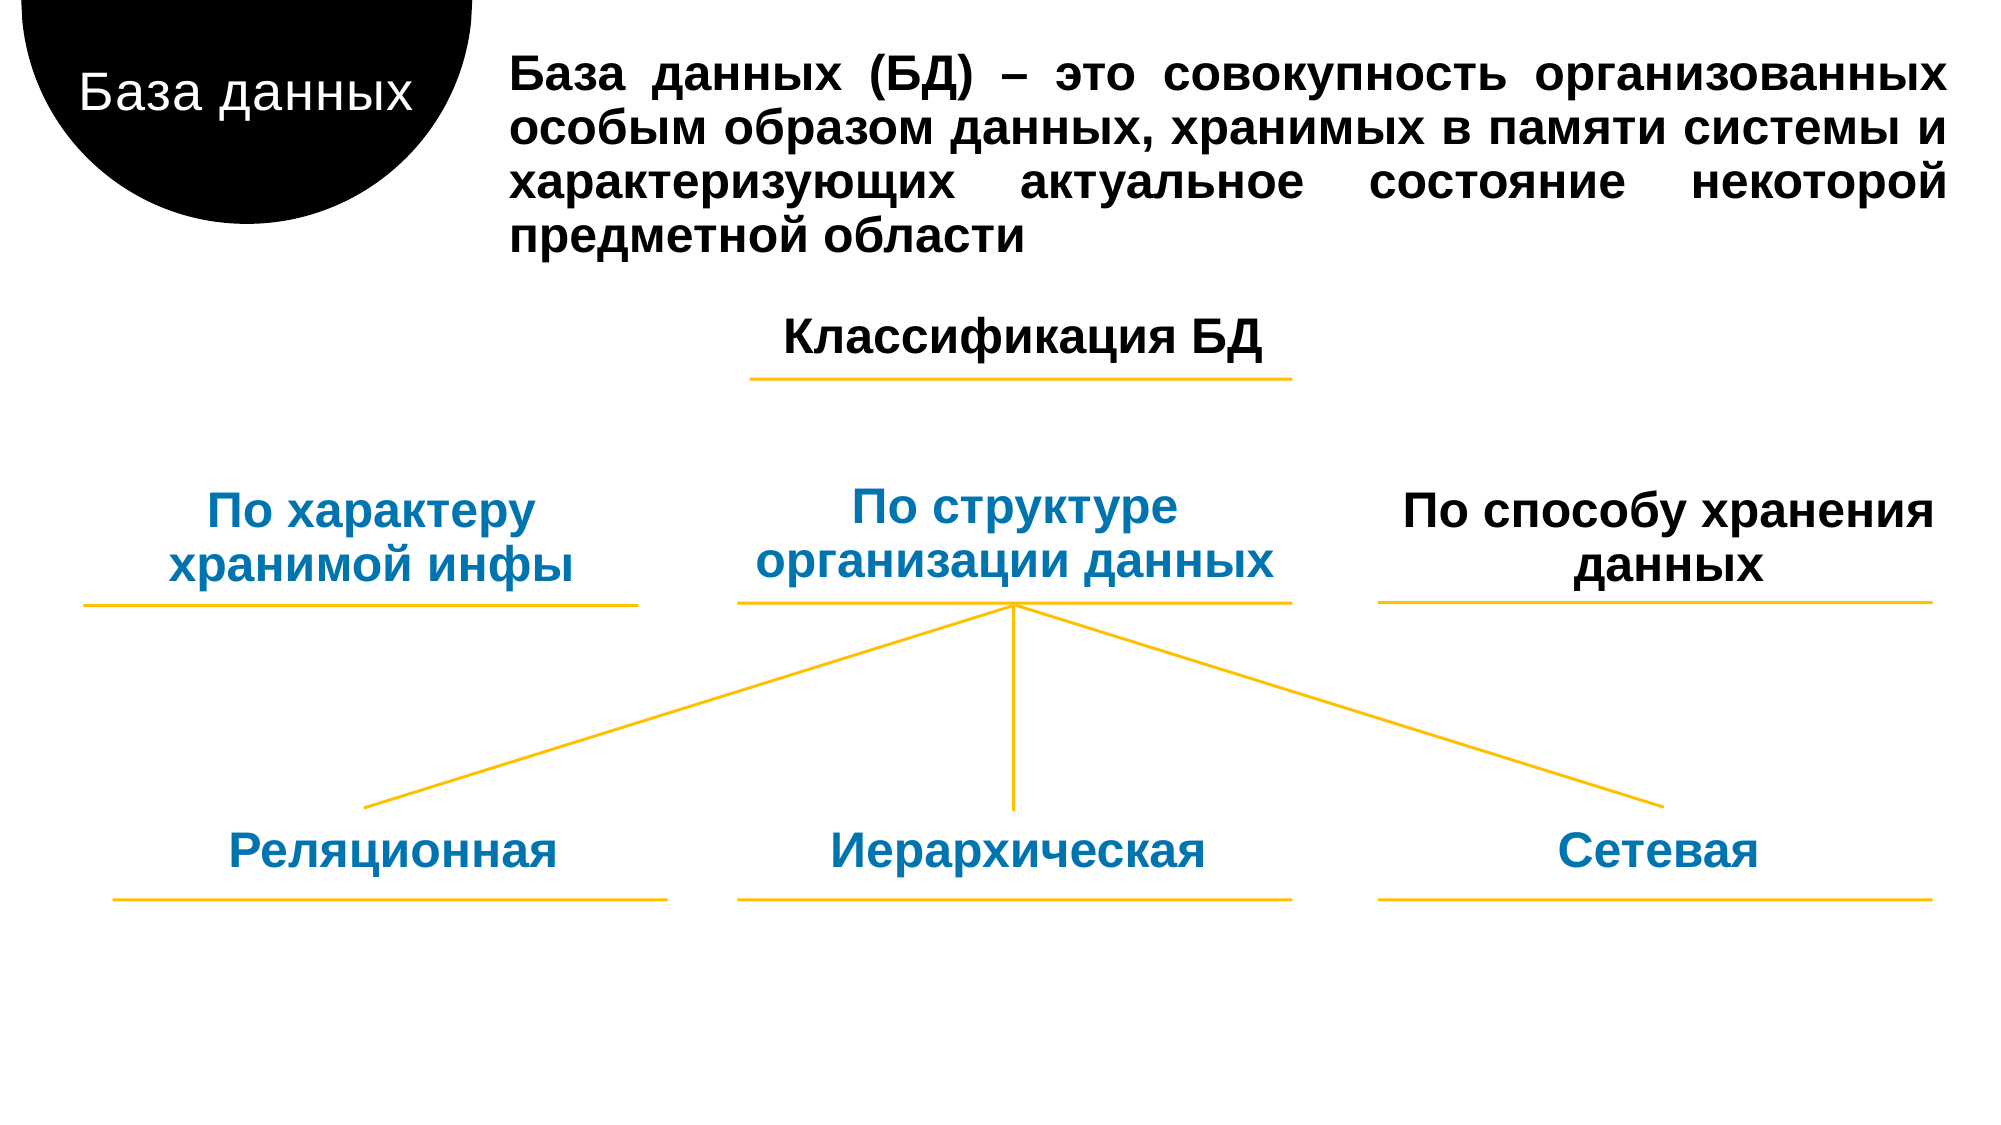

База данных (БД) – это совокупность организованных особым образом данных, хранимых в памяти системы и характеризующих актуальное состояние некоторой предметной области
# База данных
Классификация БД

По структуре организации данных
По характеру хранимой инфы
По способу хранения данных

Реляционная
Иерархическая
Сетевая